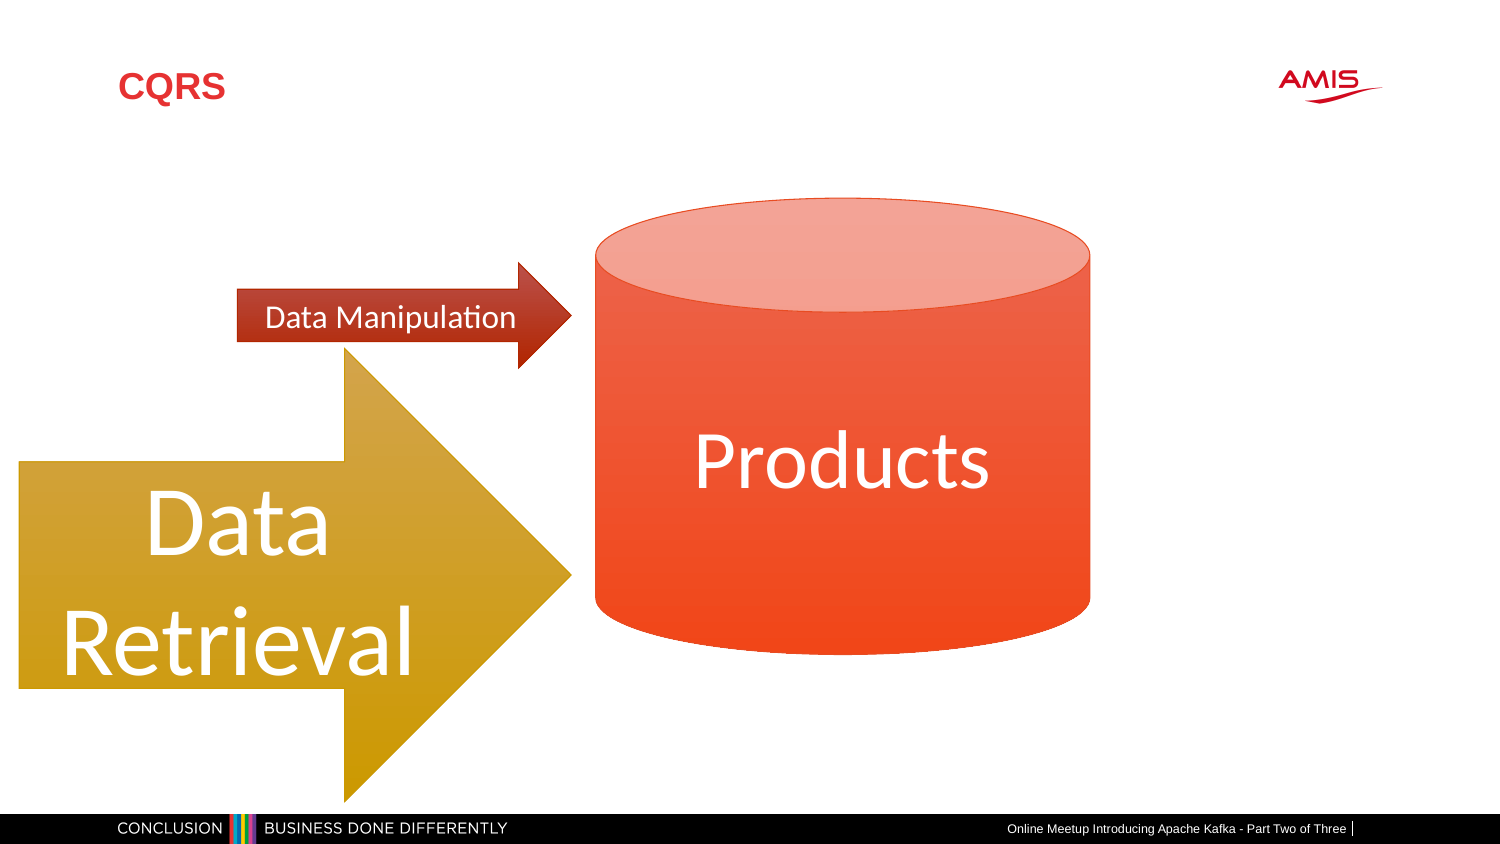

# CQRS
Products
Data Manipulation
Data Retrieval
Online Meetup Introducing Apache Kafka - Part Two of Three